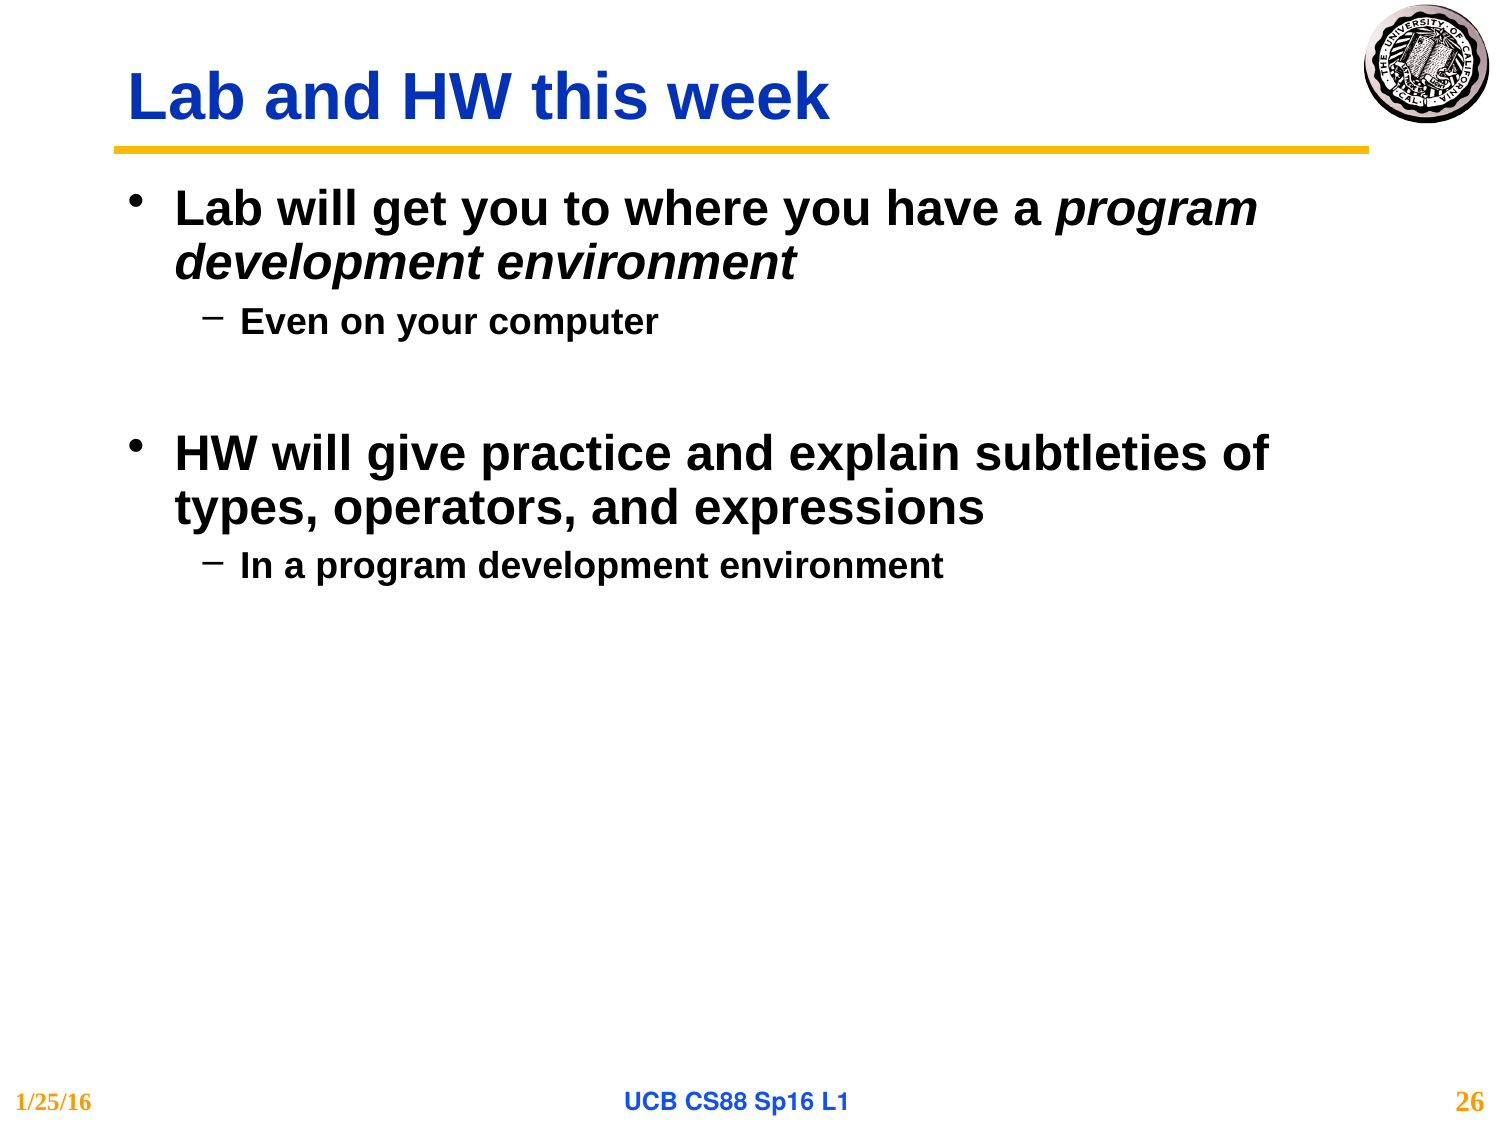

# Lab and HW this week
Lab will get you to where you have a program development environment
Even on your computer

HW will give practice and explain subtleties of types, operators, and expressions
In a program development environment
1/25/16
UCB CS88 Sp16 L1
26